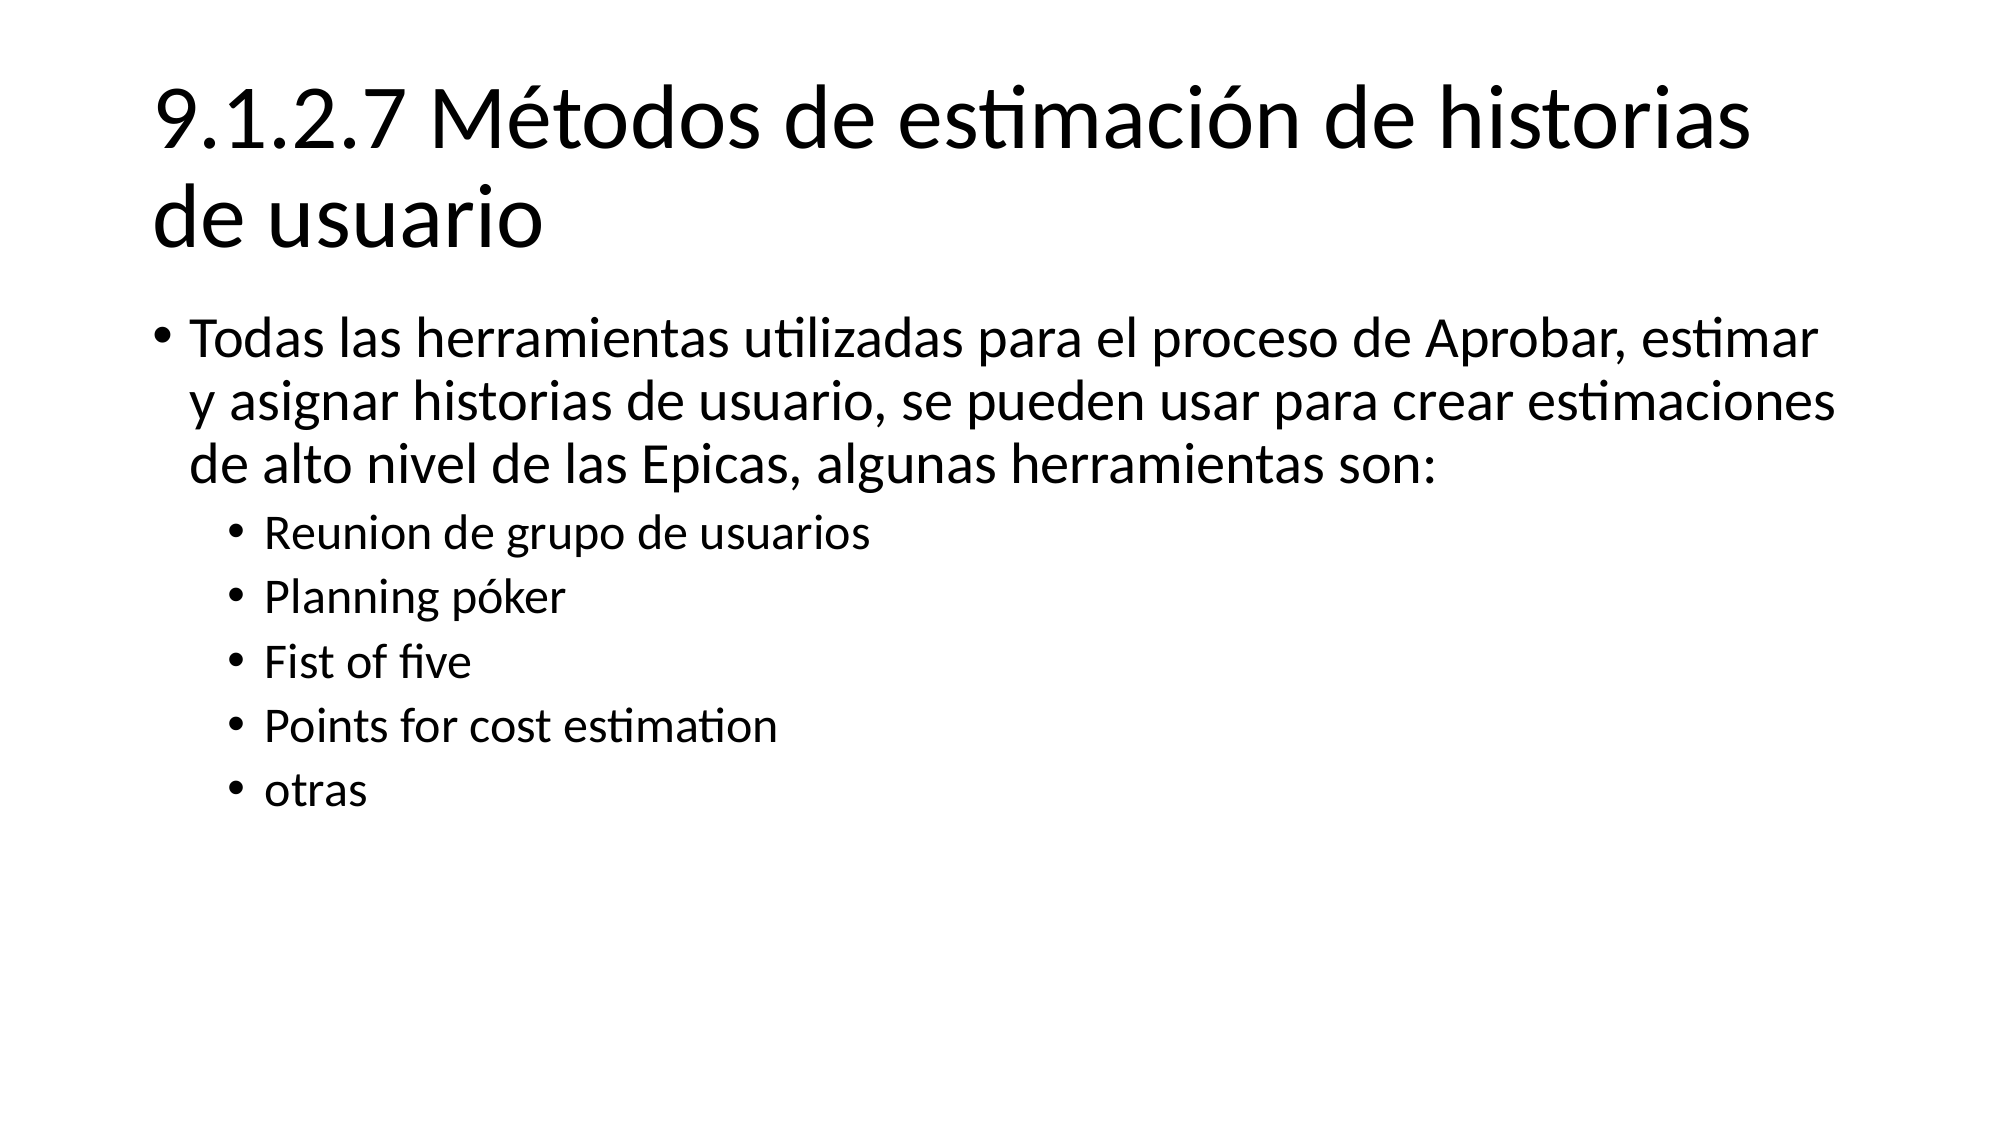

# 9.1.2.7 Métodos de estimación de historias de usuario
Todas las herramientas utilizadas para el proceso de Aprobar, estimar y asignar historias de usuario, se pueden usar para crear estimaciones de alto nivel de las Epicas, algunas herramientas son:
Reunion de grupo de usuarios
Planning póker
Fist of five
Points for cost estimation
otras